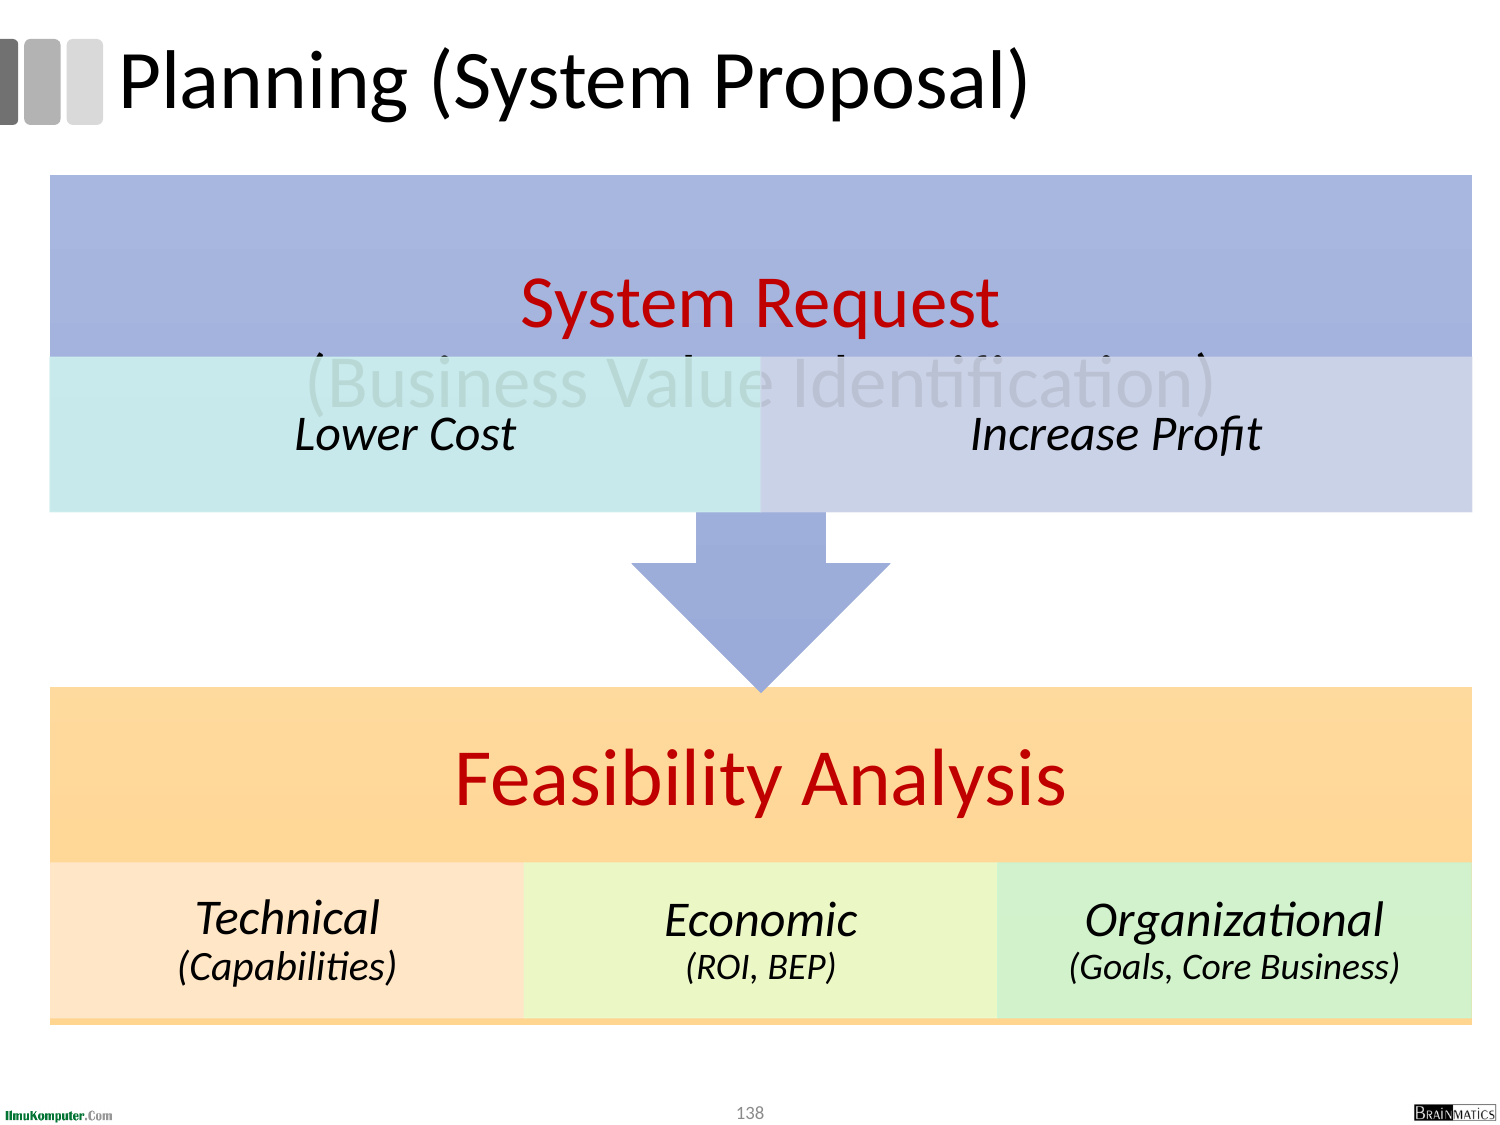

# Planning (System Proposal)
Feasibility Analysis
Technical (Capabilities)
Economic
(ROI, BEP)
Organizational
(Goals, Core Business)
System Request
(Business Value Identification)
Lower Cost
Increase Profit
138